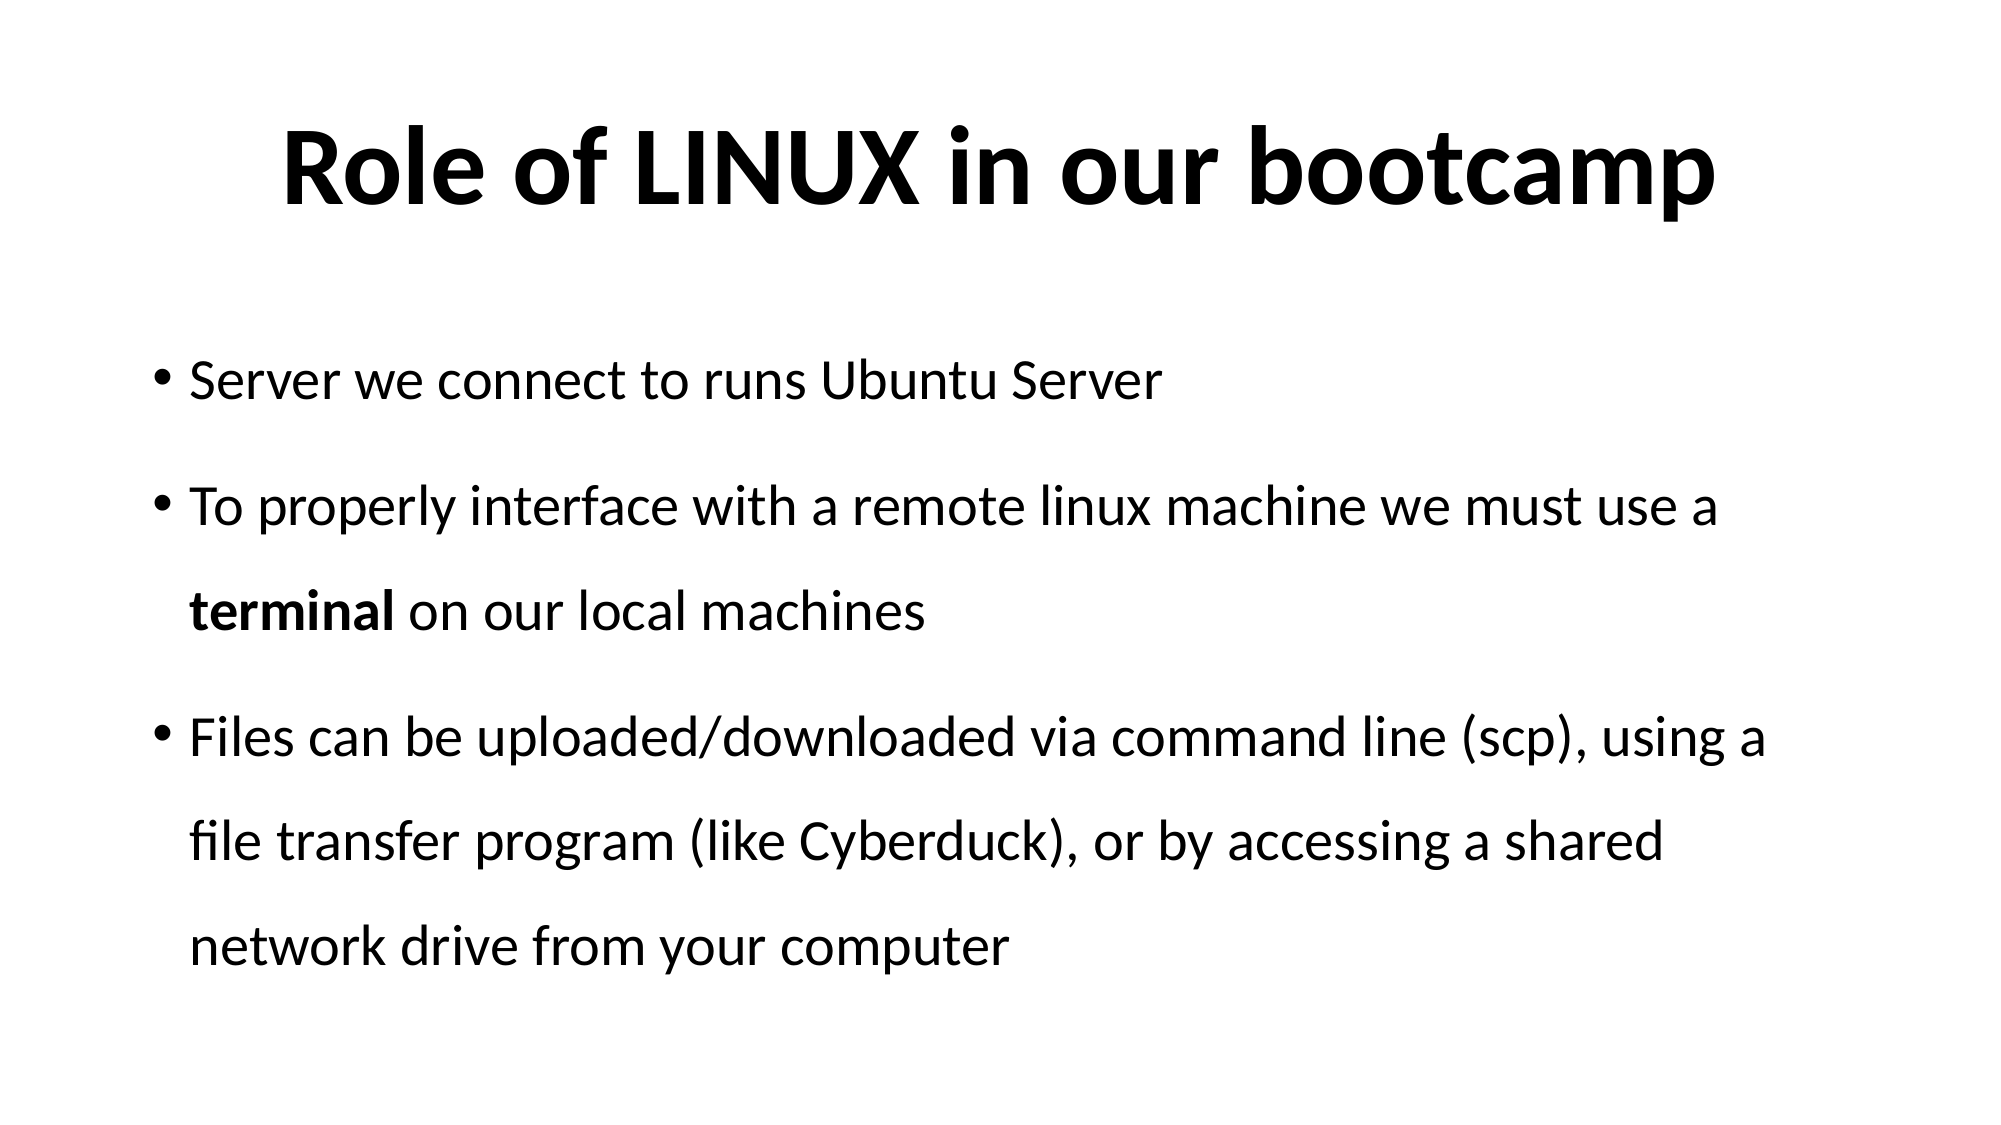

# Role of LINUX in our bootcamp
Server we connect to runs Ubuntu Server
To properly interface with a remote linux machine we must use a terminal on our local machines
Files can be uploaded/downloaded via command line (scp), using a file transfer program (like Cyberduck), or by accessing a shared network drive from your computer